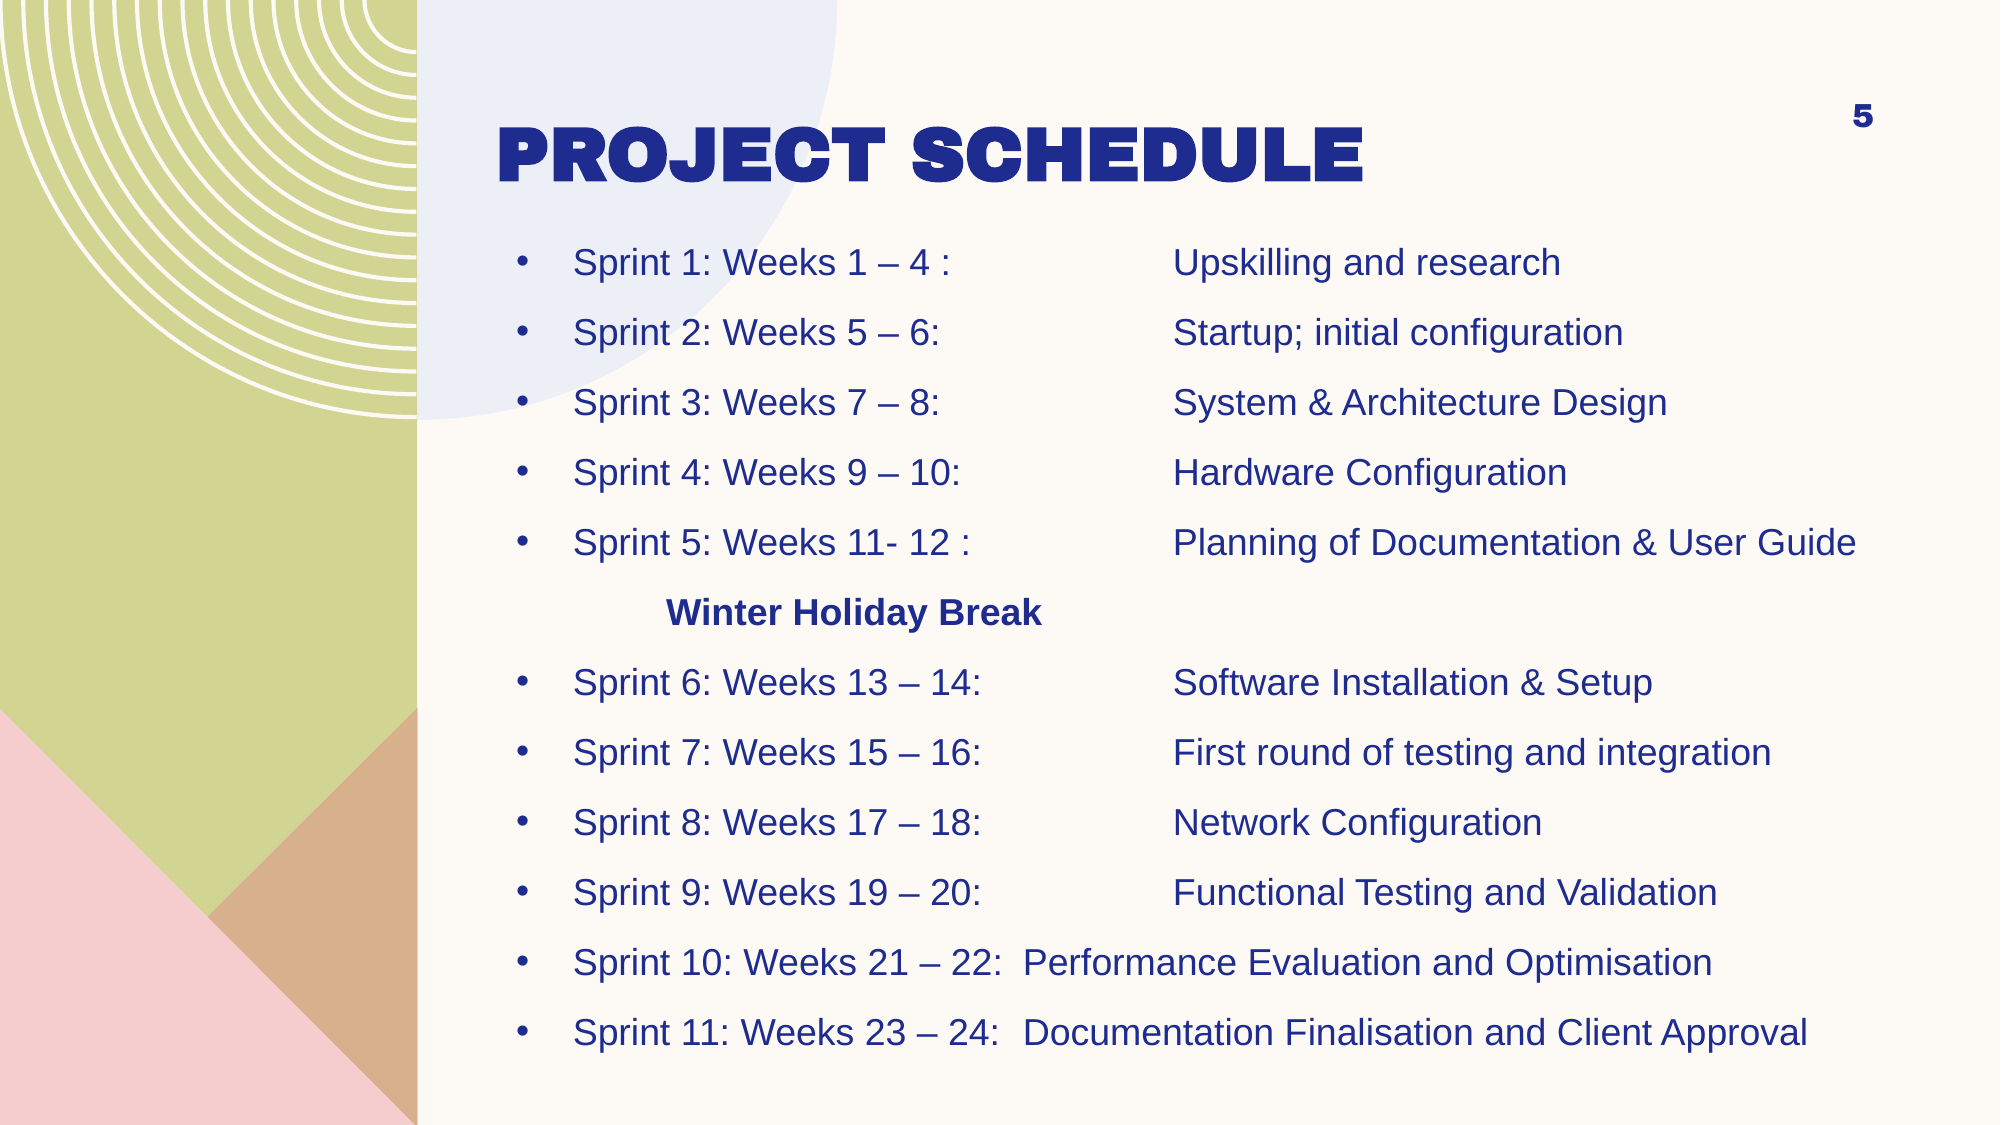

# Project schedule
5
Sprint 1: Weeks 1 – 4 : 		Upskilling and research
Sprint 2: Weeks 5 – 6:		Startup; initial configuration
Sprint 3: Weeks 7 – 8:		System & Architecture Design
Sprint 4: Weeks 9 – 10:		Hardware Configuration
Sprint 5: Weeks 11- 12 :            	Planning of Documentation & User Guide
	Winter Holiday Break
Sprint 6: Weeks 13 – 14:		Software Installation & Setup
Sprint 7: Weeks 15 – 16:		First round of testing and integration
Sprint 8: Weeks 17 – 18:		Network Configuration
Sprint 9: Weeks 19 – 20:		Functional Testing and Validation
Sprint 10: Weeks 21 – 22:	Performance Evaluation and Optimisation
Sprint 11: Weeks 23 – 24:	Documentation Finalisation and Client Approval